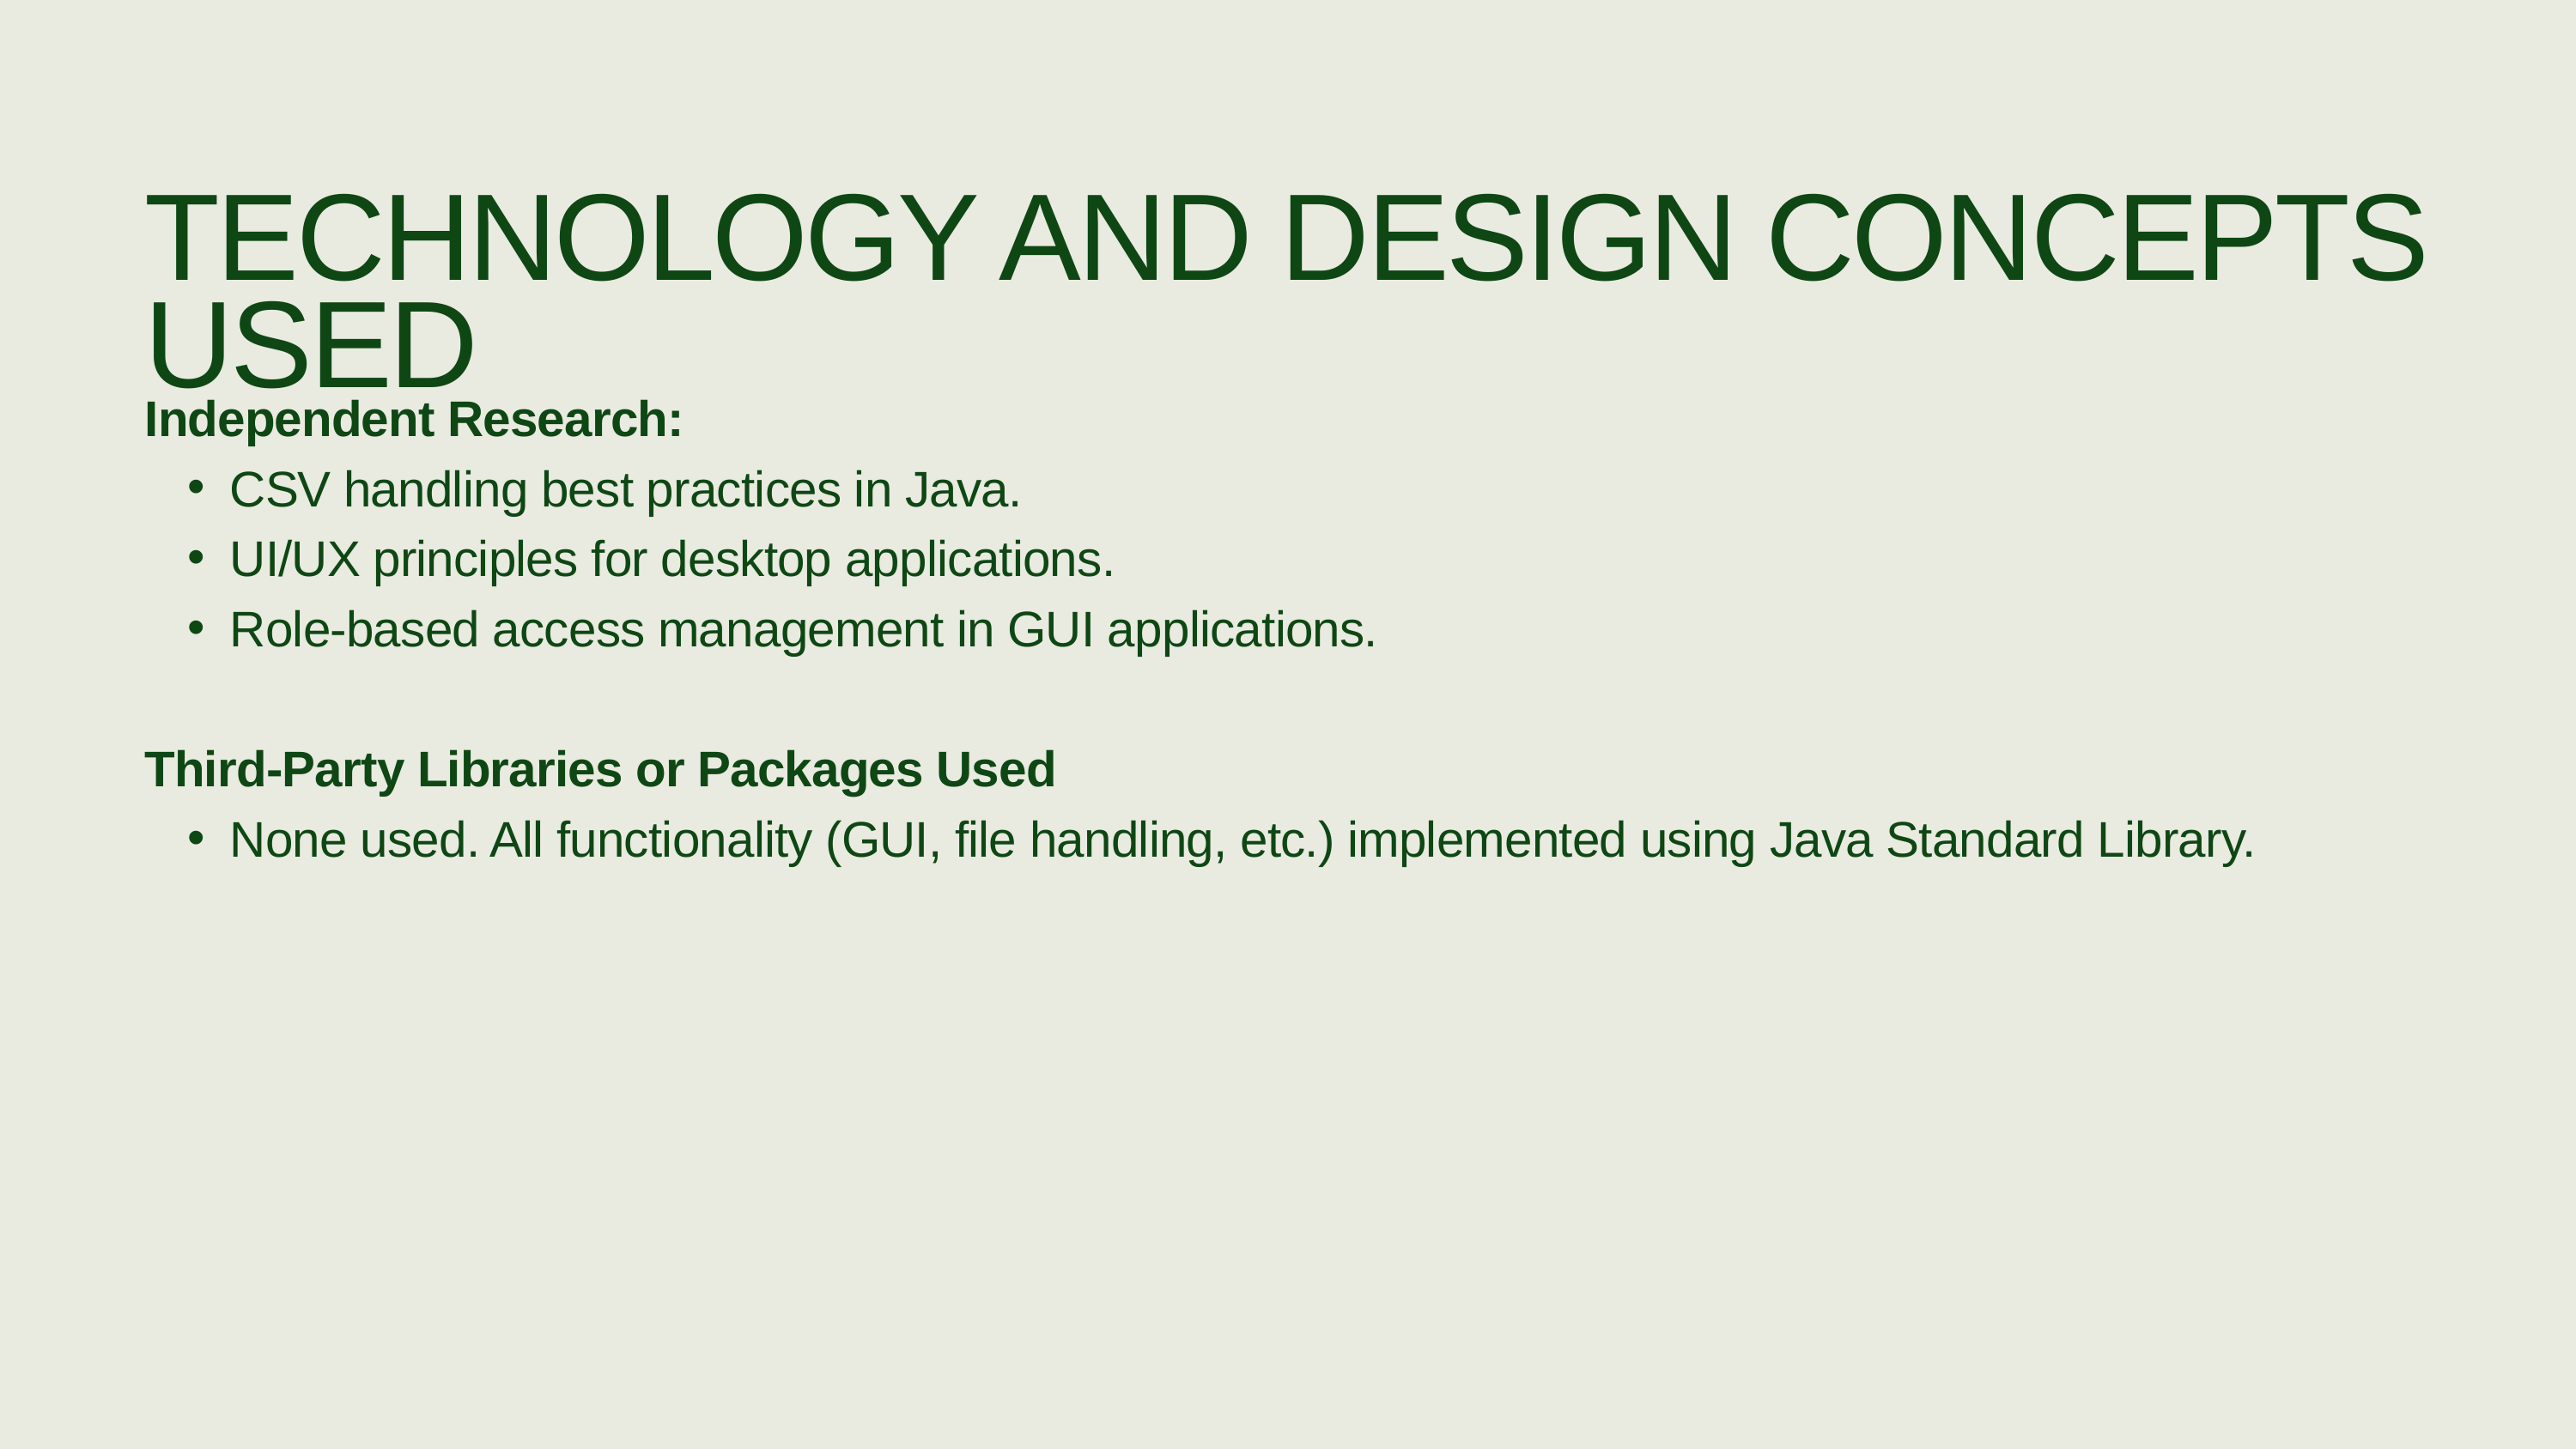

TECHNOLOGY AND DESIGN CONCEPTS USED
Independent Research:
CSV handling best practices in Java.
UI/UX principles for desktop applications.
Role-based access management in GUI applications.

Third-Party Libraries or Packages Used
None used. All functionality (GUI, file handling, etc.) implemented using Java Standard Library.